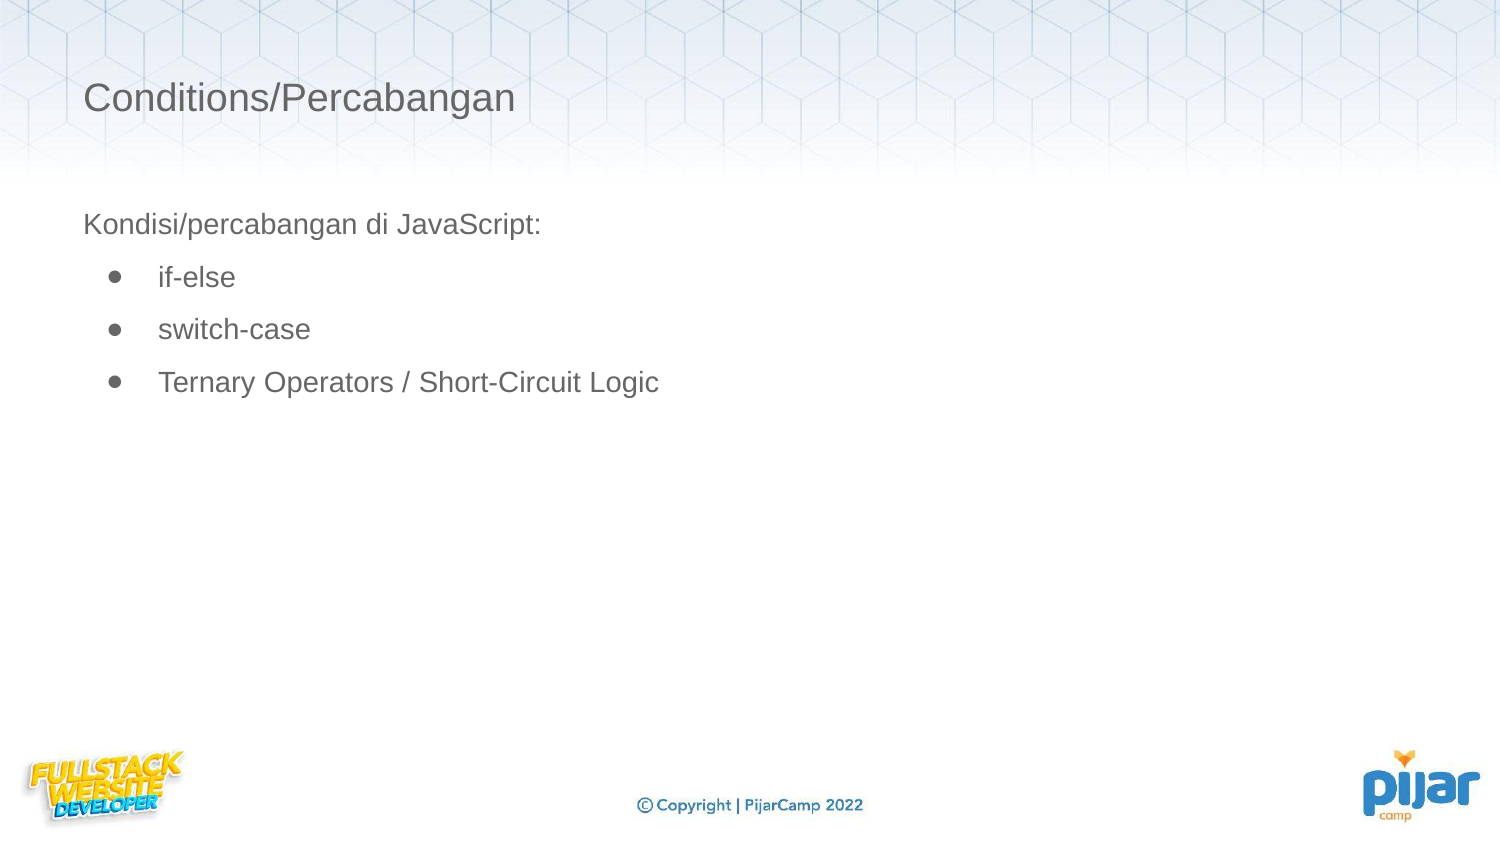

Conditions/Percabangan
Kondisi/percabangan di JavaScript:
if-else
switch-case
Ternary Operators / Short-Circuit Logic